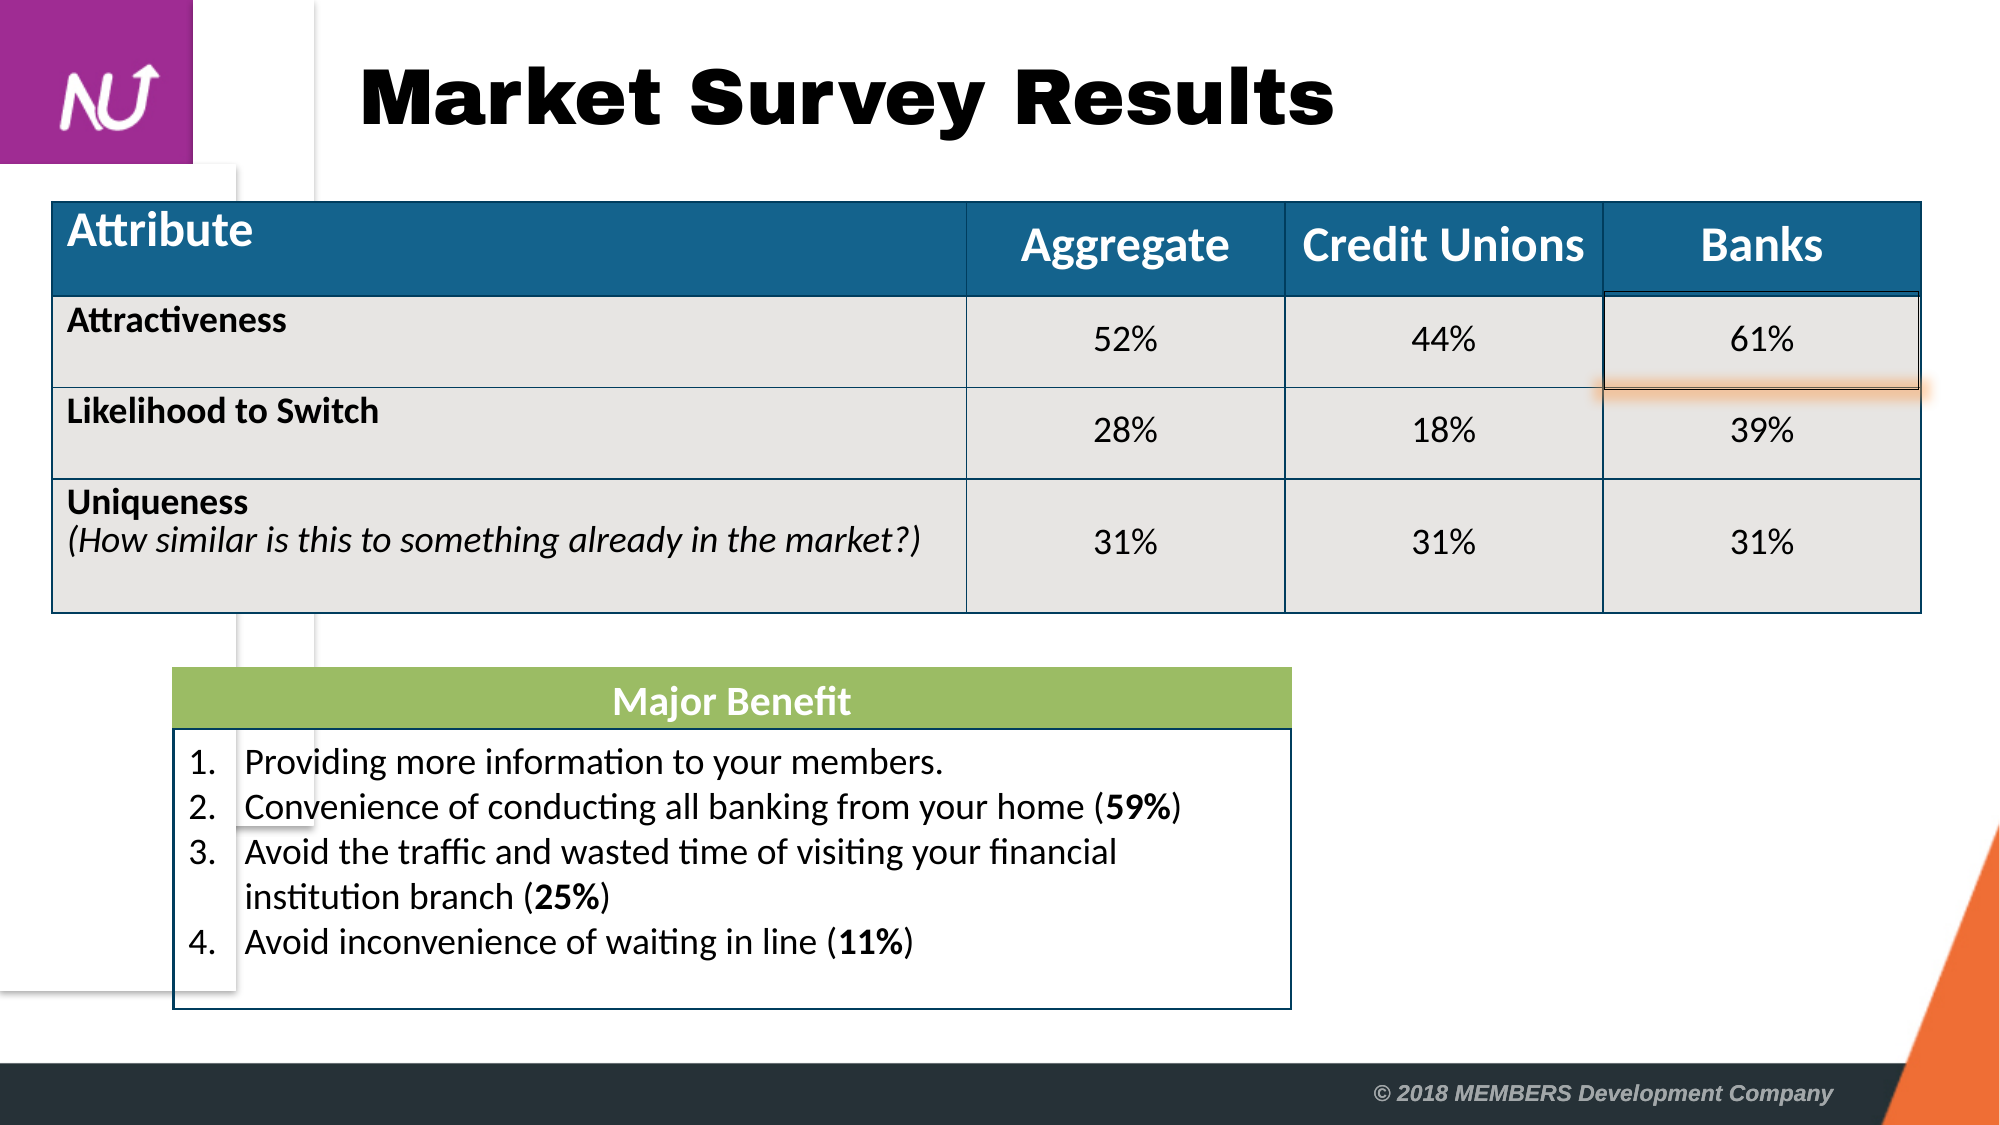

# Market Survey Results
| Attribute | Aggregate | Credit Unions | Banks |
| --- | --- | --- | --- |
| Attractiveness | 52% | 44% | 61% |
| Likelihood to Switch | 28% | 18% | 39% |
| Uniqueness (How similar is this to something already in the market?) | 31% | 31% | 31% |

Major Benefit
Providing more information to your members.
Convenience of conducting all banking from your home (59%)
Avoid the traffic and wasted time of visiting your financial institution branch (25%)
Avoid inconvenience of waiting in line (11%)